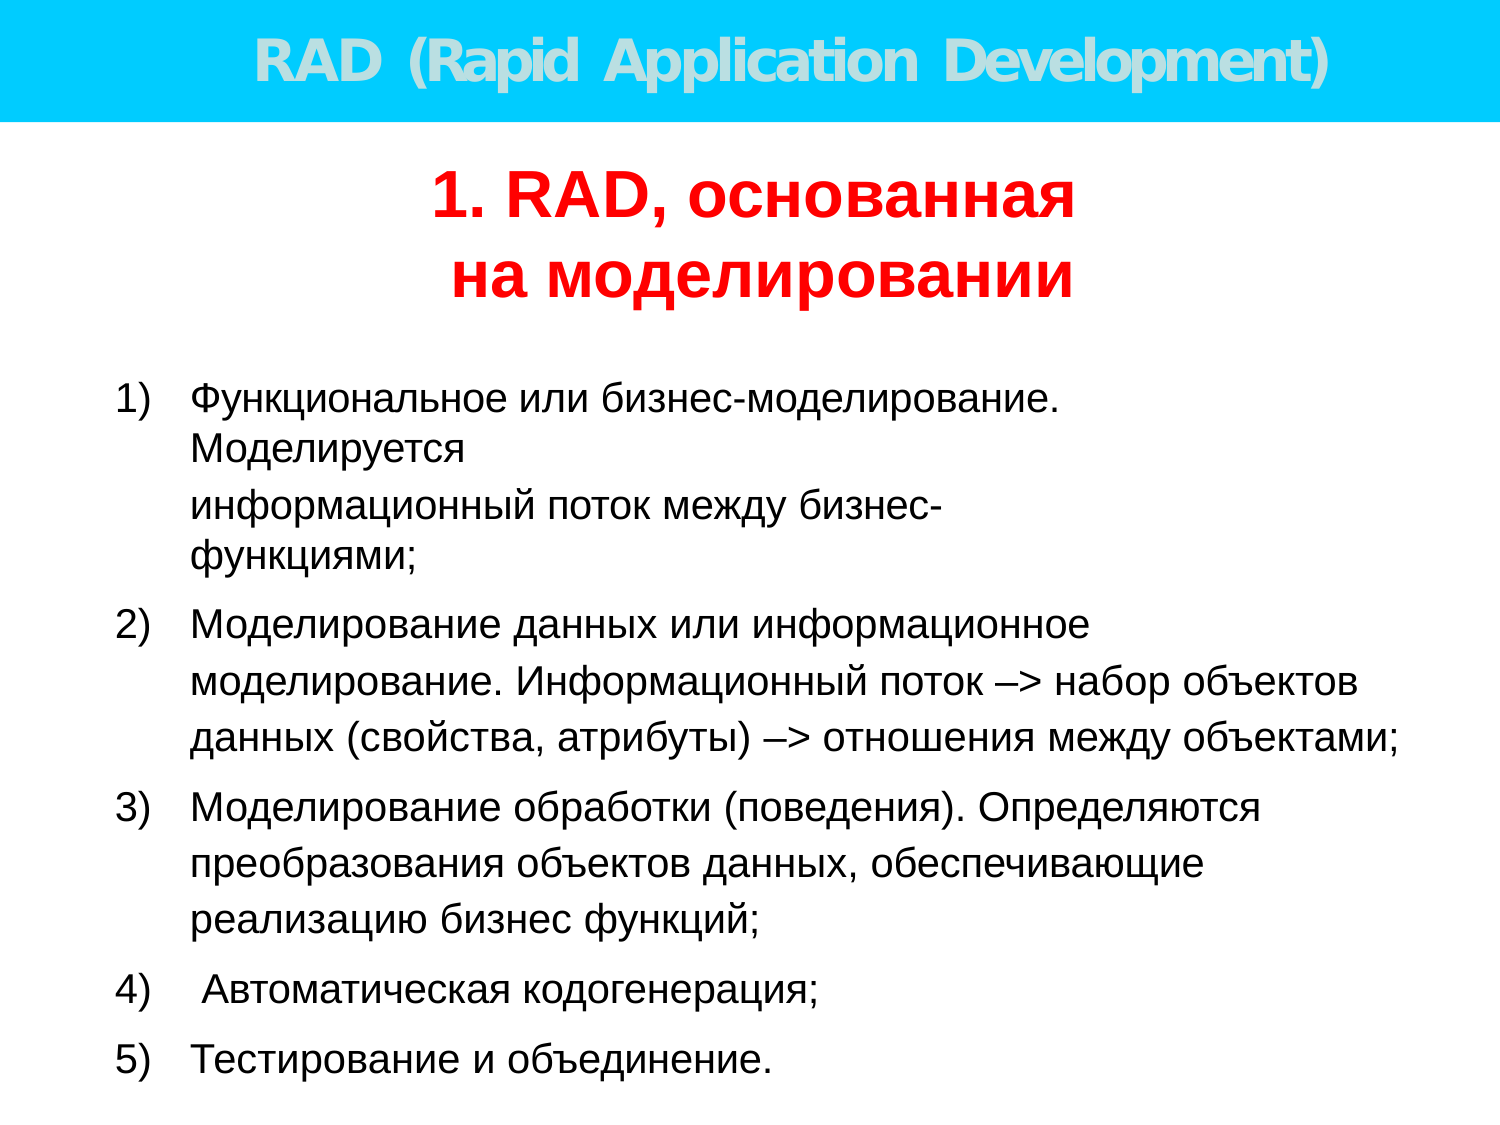

# RAD (Rapid Application Development)
1. RAD, основанная на моделировании
Функциональное или бизнес-моделирование. Моделируется
информационный поток между бизнес-функциями;
Моделирование данных или информационное моделирование. Информационный поток ‒> набор объектов данных (свойства, атрибуты) ‒> отношения между объектами;
Моделирование обработки (поведения). Определяются преобразования объектов данных, обеспечивающие реализацию бизнес функций;
Автоматическая кодогенерация;
Тестирование и объединение.